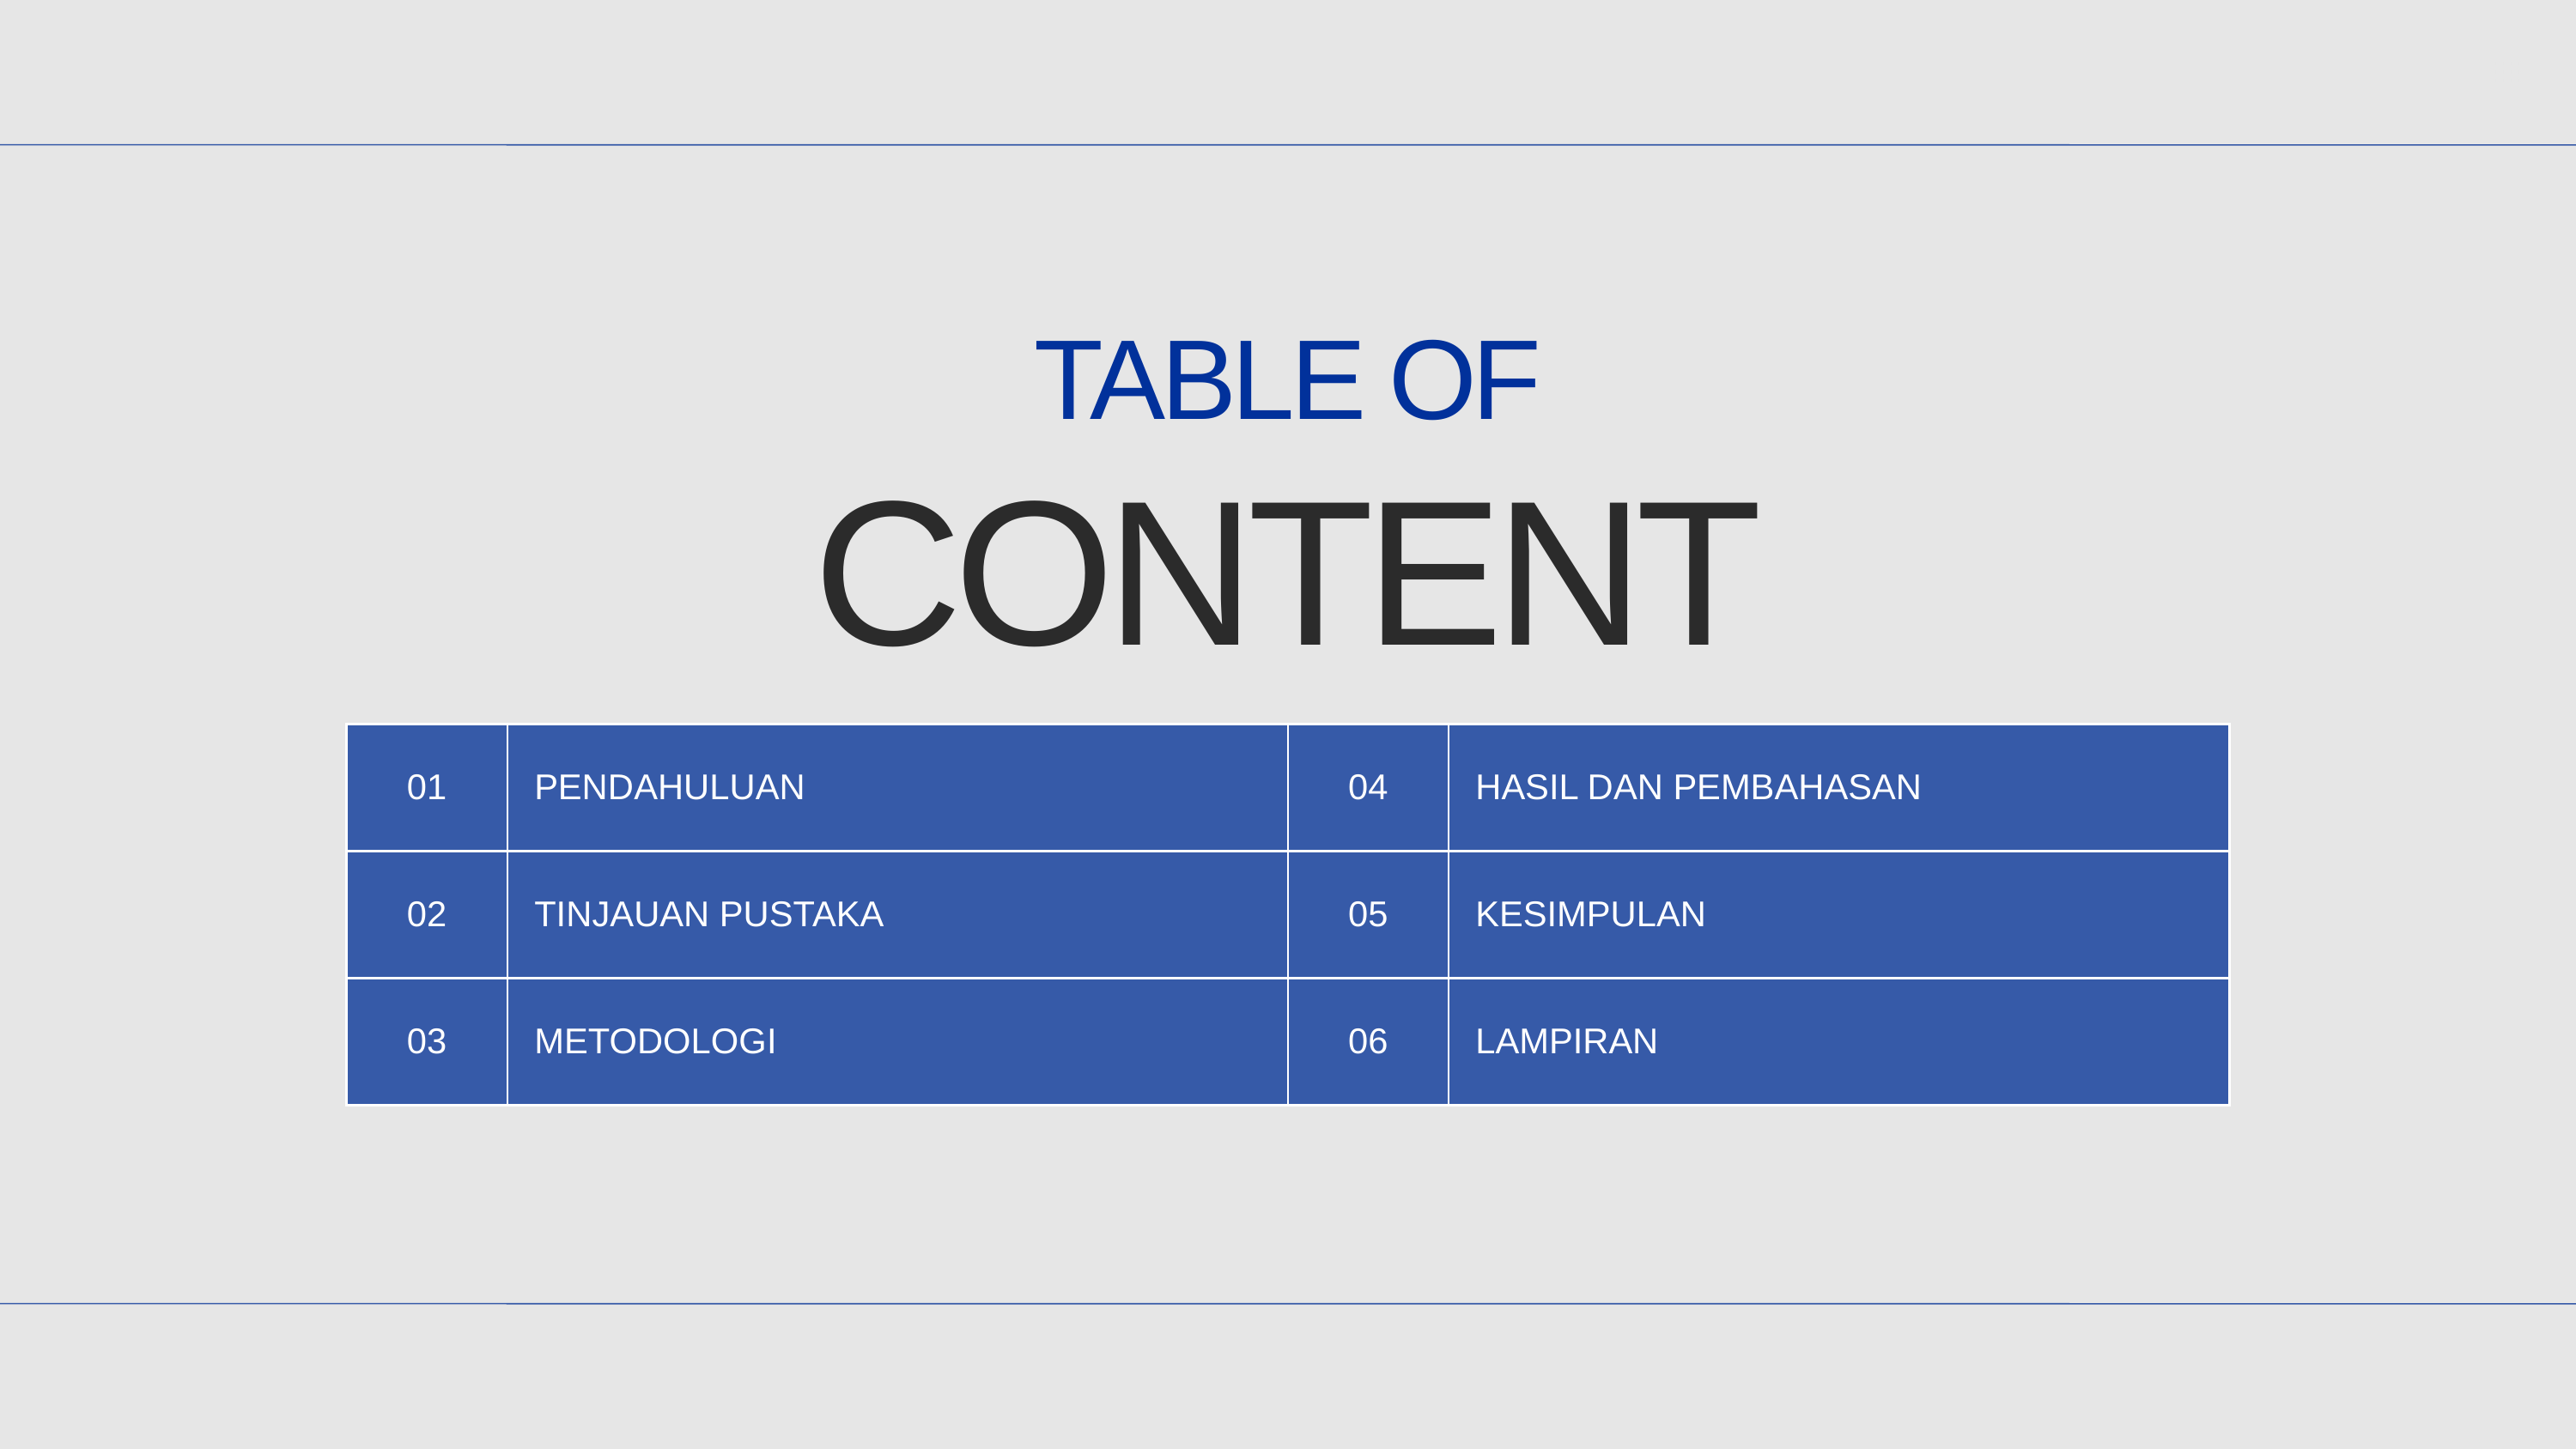

TABLE OF
CONTENT
| 01 | PENDAHULUAN | 04 | HASIL DAN PEMBAHASAN |
| --- | --- | --- | --- |
| 02 | TINJAUAN PUSTAKA | 05 | KESIMPULAN |
| 03 | METODOLOGI | 06 | LAMPIRAN |